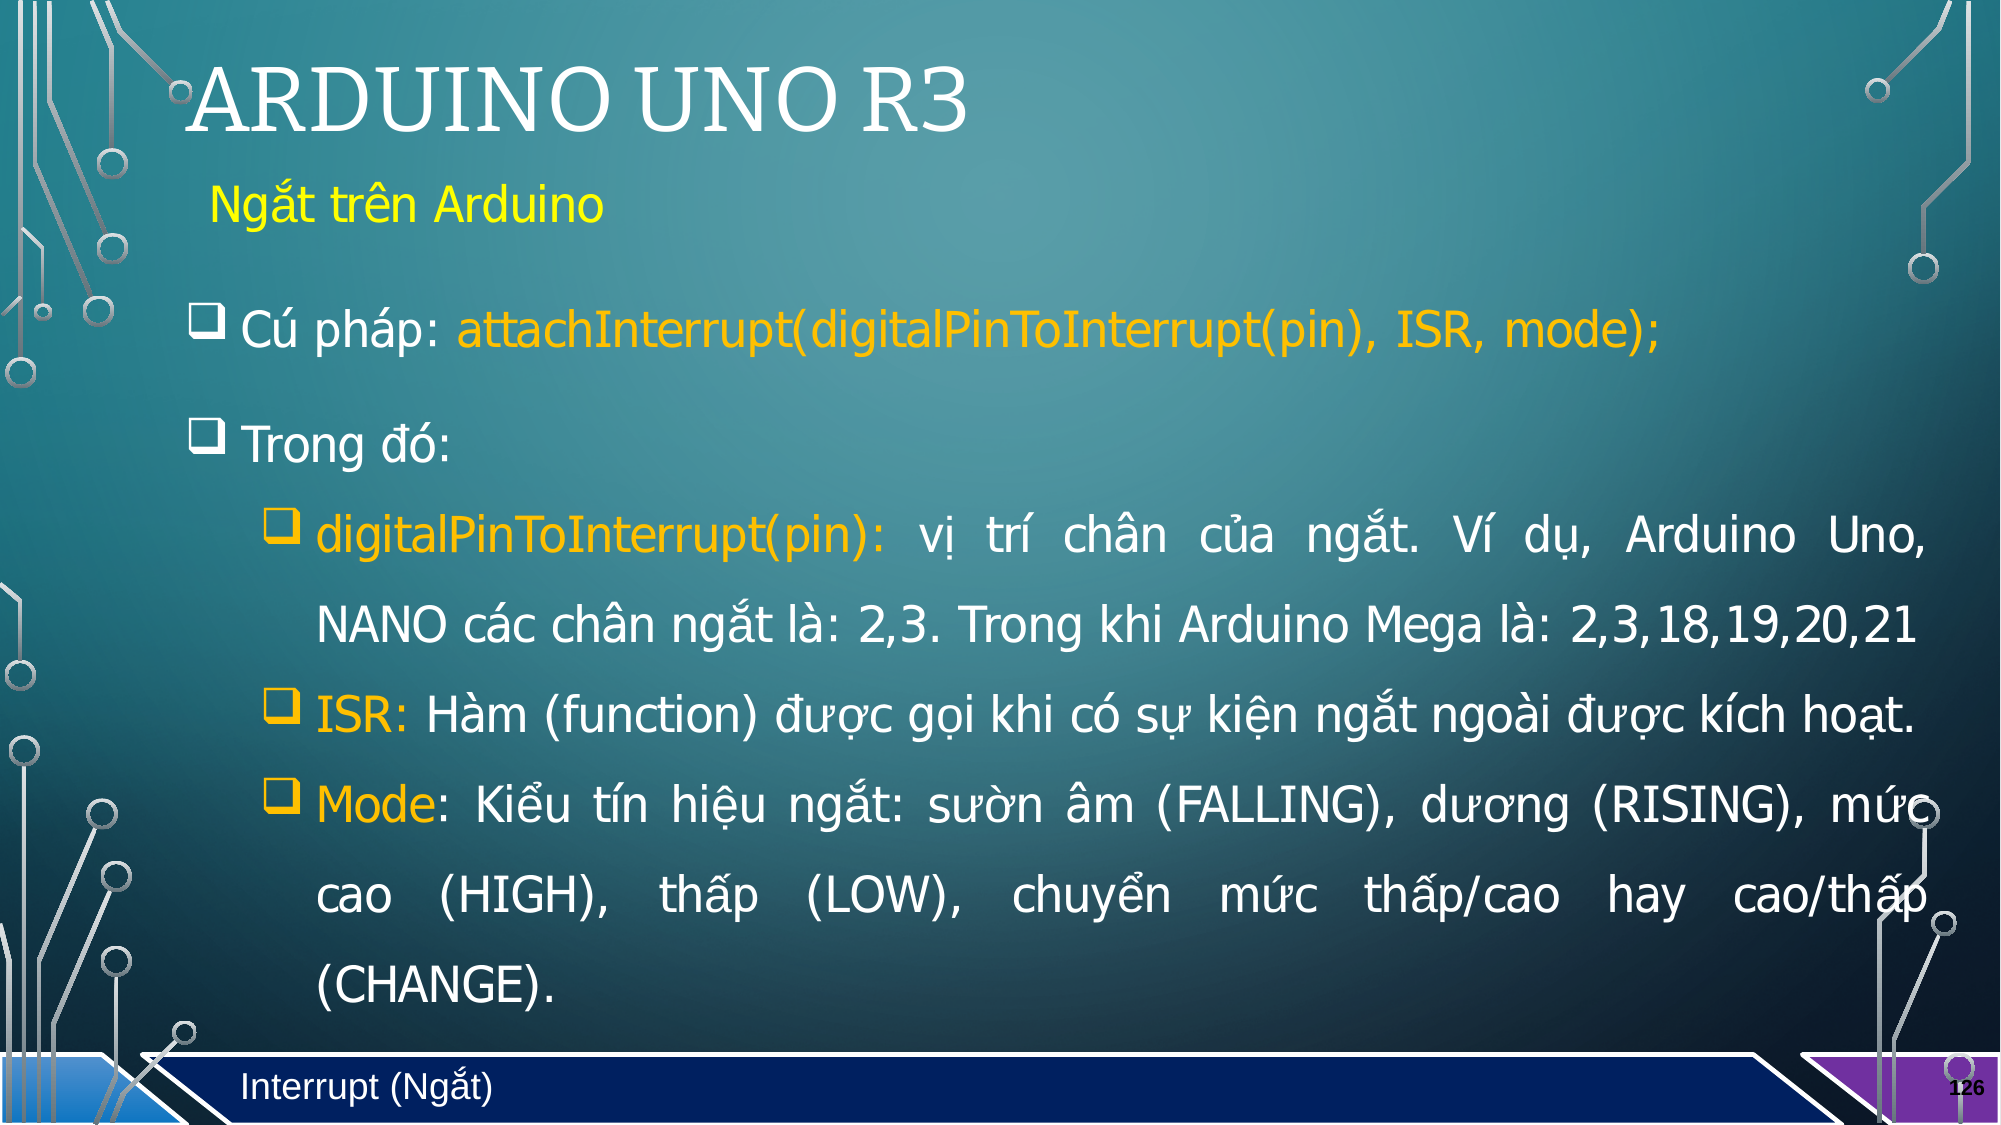

# Arduino Uno r3
Ngắt trên Arduino
Cú pháp: attachInterrupt(digitalPinToInterrupt(pin), ISR, mode);
Trong đó:
digitalPinToInterrupt(pin): vị trí chân của ngắt. Ví dụ, Arduino Uno, NANO các chân ngắt là: 2,3. Trong khi Arduino Mega là: 2,3,18,19,20,21
ISR: Hàm (function) được gọi khi có sự kiện ngắt ngoài được kích hoạt.
Mode: Kiểu tín hiệu ngắt: sườn âm (FALLING), dương (RISING), mức cao (HIGH), thấp (LOW), chuyển mức thấp/cao hay cao/thấp (CHANGE).
Interrupt (Ngắt)